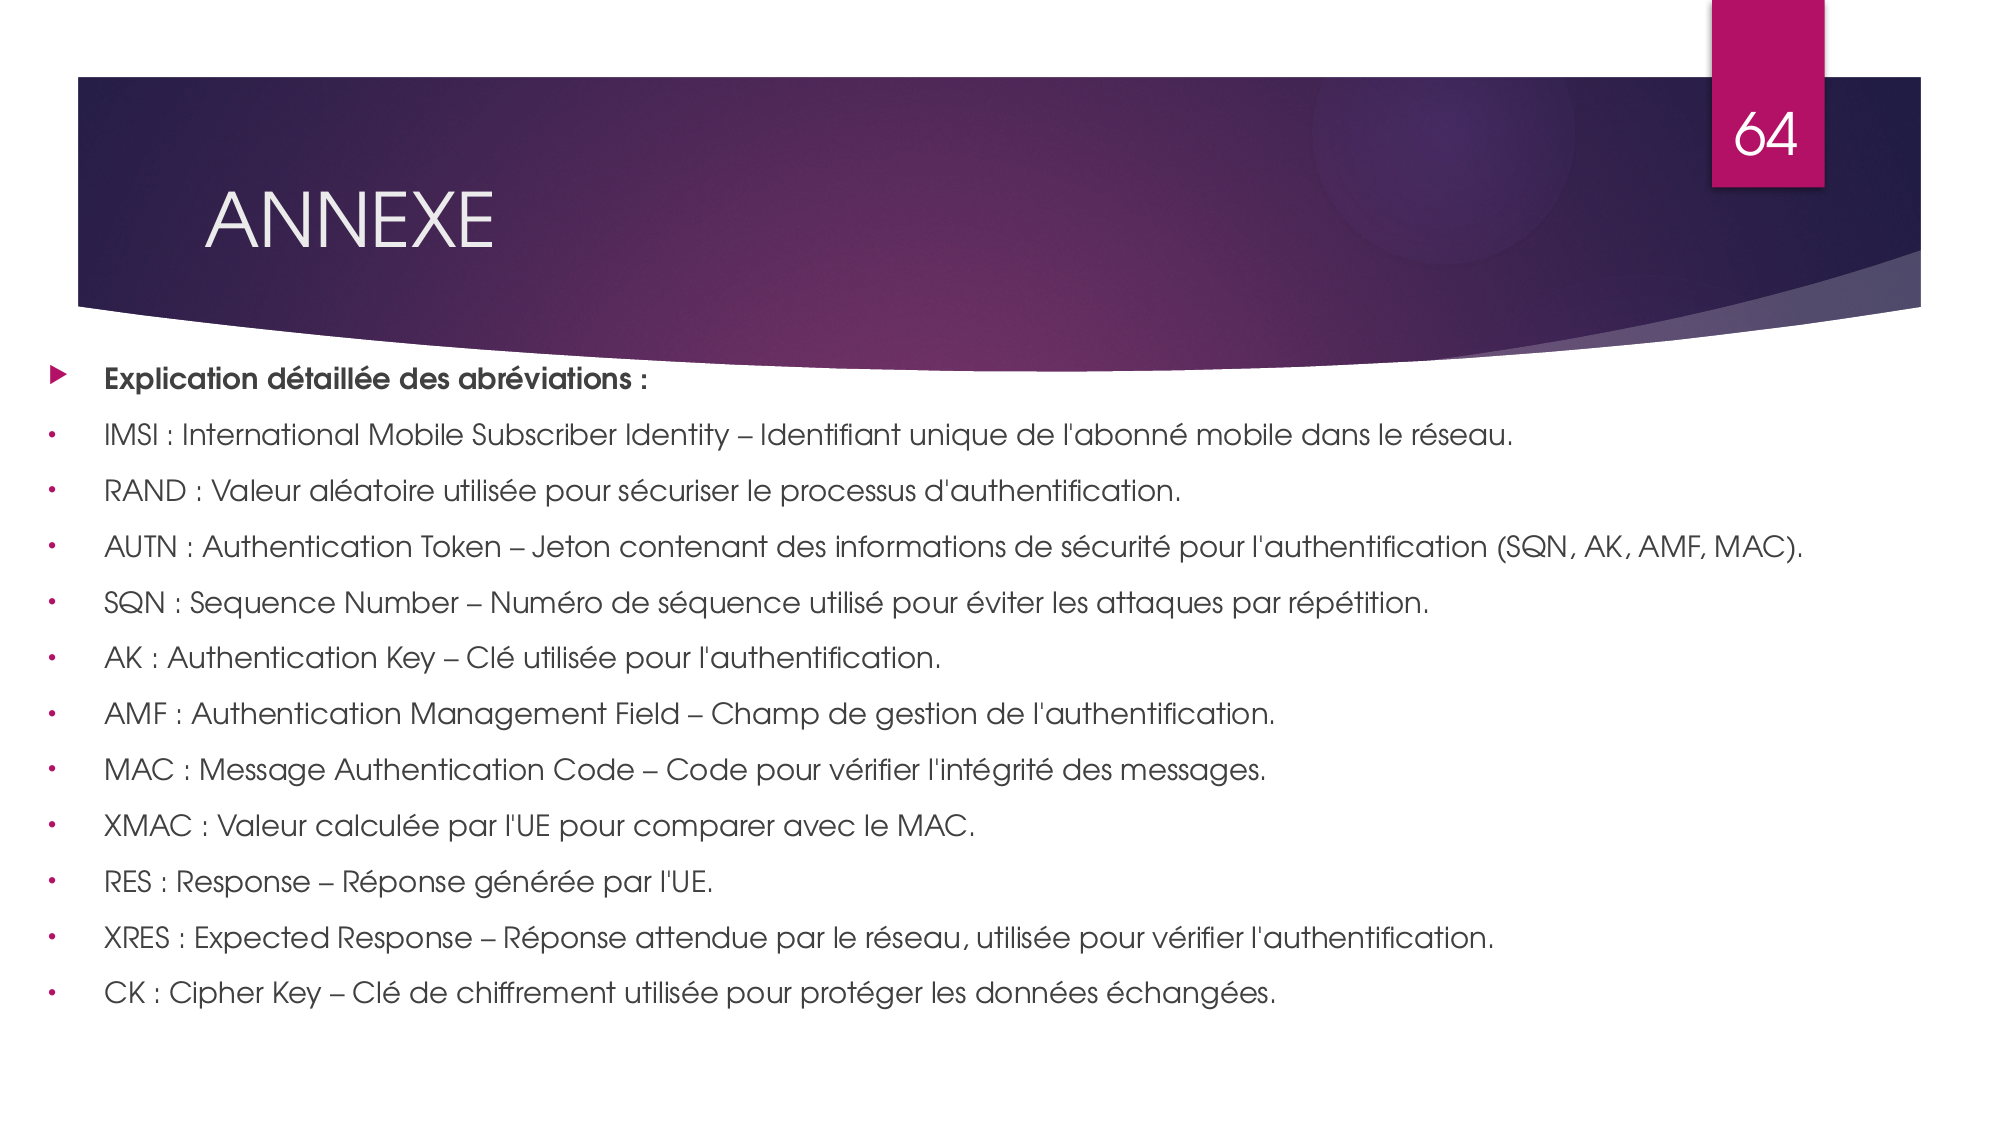

64
# ANNEXE
Explication détaillée des abréviations :
IMSI : International Mobile Subscriber Identity – Identifiant unique de l'abonné mobile dans le réseau.
RAND : Valeur aléatoire utilisée pour sécuriser le processus d'authentification.
AUTN : Authentication Token – Jeton contenant des informations de sécurité pour l'authentification (SQN, AK, AMF, MAC).
SQN : Sequence Number – Numéro de séquence utilisé pour éviter les attaques par répétition.
AK : Authentication Key – Clé utilisée pour l'authentification.
AMF : Authentication Management Field – Champ de gestion de l'authentification.
MAC : Message Authentication Code – Code pour vérifier l'intégrité des messages.
XMAC : Valeur calculée par l'UE pour comparer avec le MAC.
RES : Response – Réponse générée par l'UE.
XRES : Expected Response – Réponse attendue par le réseau, utilisée pour vérifier l'authentification.
CK : Cipher Key – Clé de chiffrement utilisée pour protéger les données échangées.